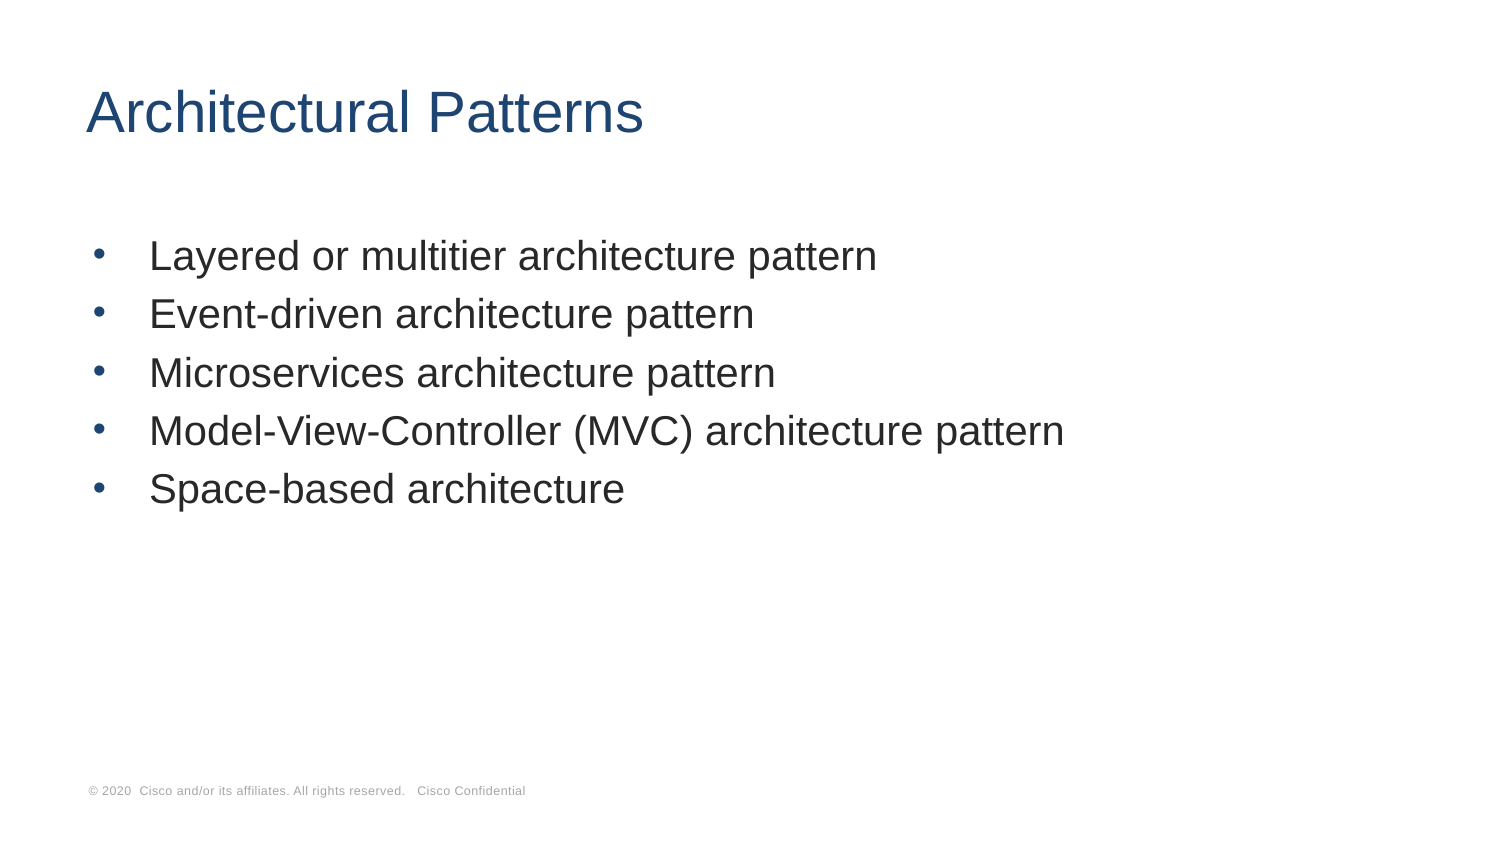

# Architectural Patterns
Layered or multitier architecture pattern
Event-driven architecture pattern
Microservices architecture pattern
Model-View-Controller (MVC) architecture pattern
Space-based architecture